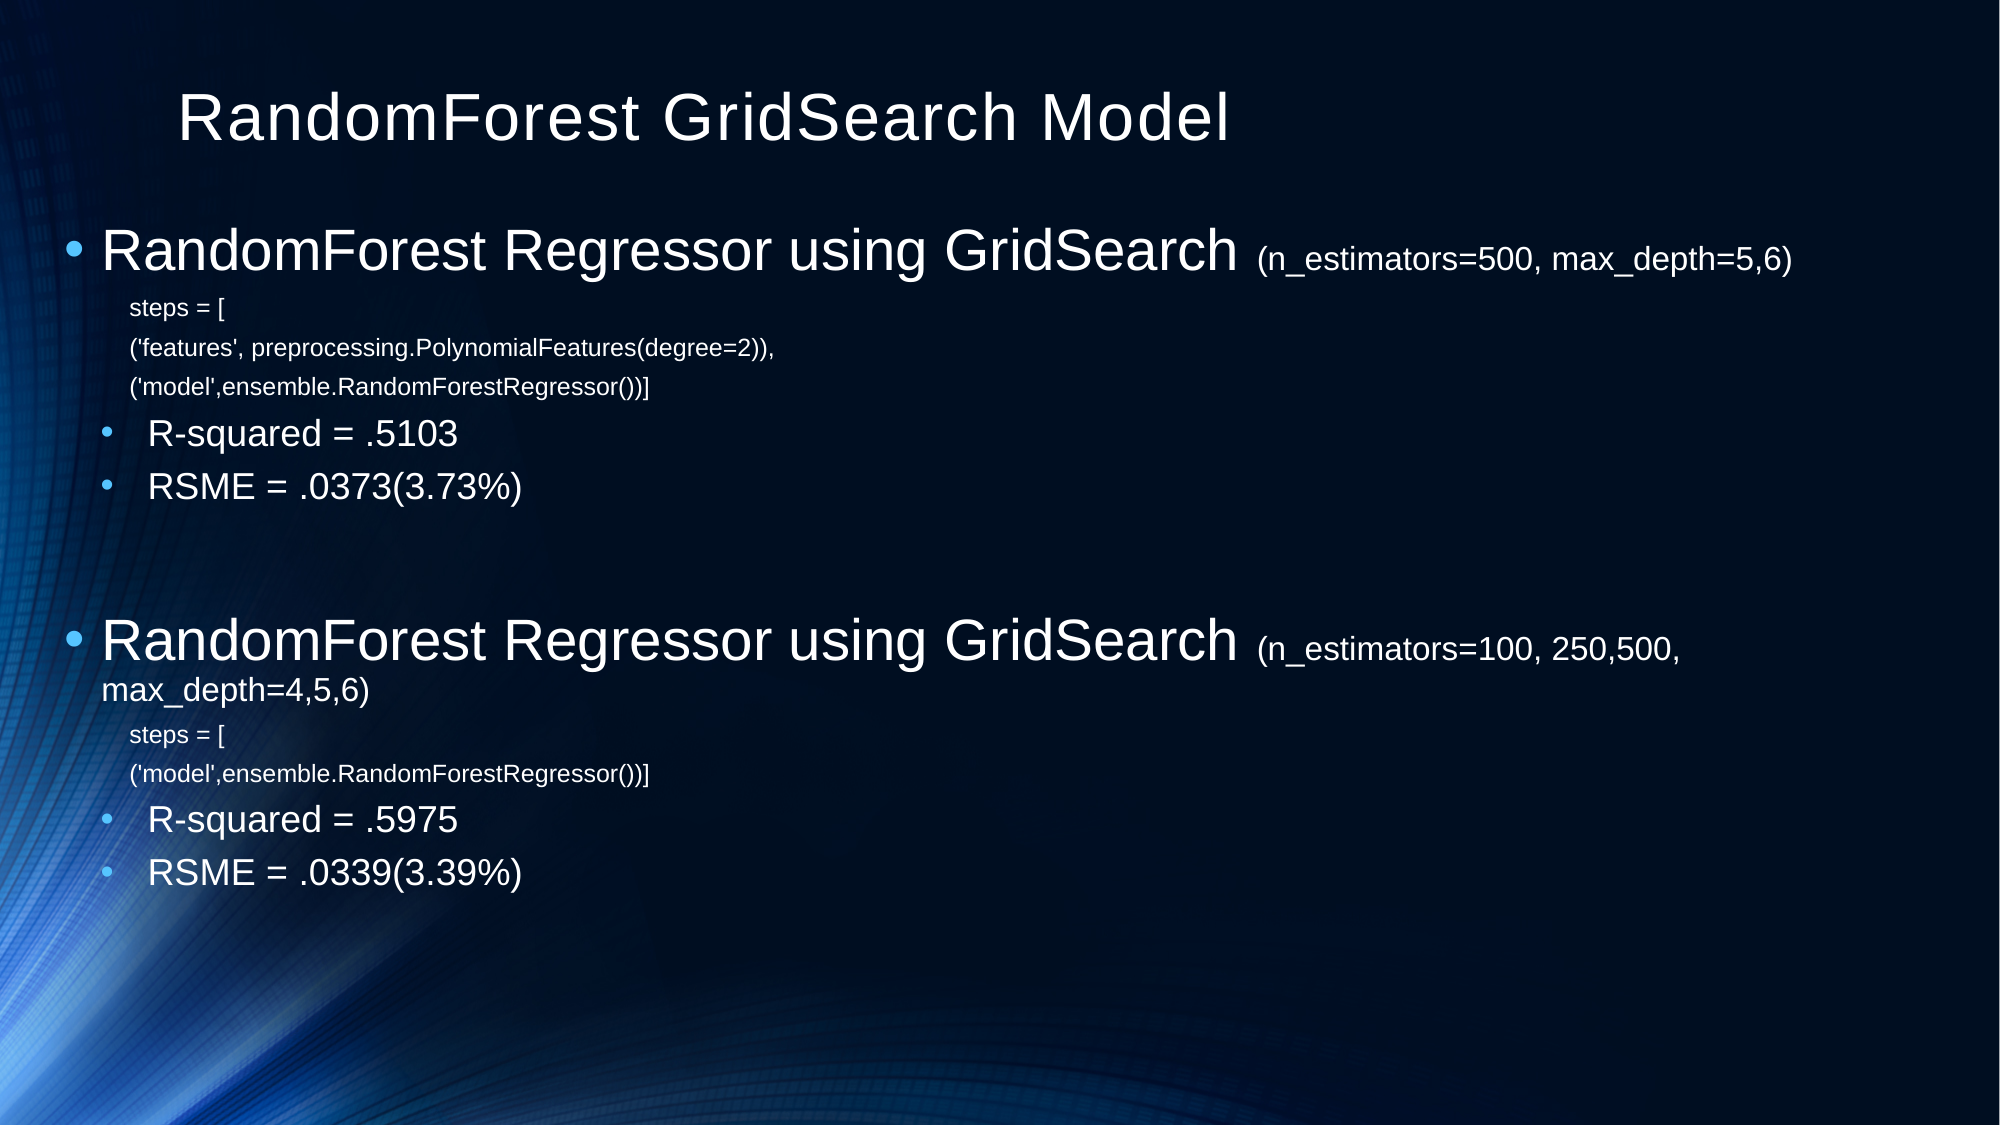

# RandomForest GridSearch Model
RandomForest Regressor using GridSearch (n_estimators=500, max_depth=5,6)
steps = [
('features', preprocessing.PolynomialFeatures(degree=2)),
('model',ensemble.RandomForestRegressor())]
R-squared = .5103
RSME = .0373(3.73%)

RandomForest Regressor using GridSearch (n_estimators=100, 250,500, max_depth=4,5,6)
steps = [
('model',ensemble.RandomForestRegressor())]
R-squared = .5975
RSME = .0339(3.39%)